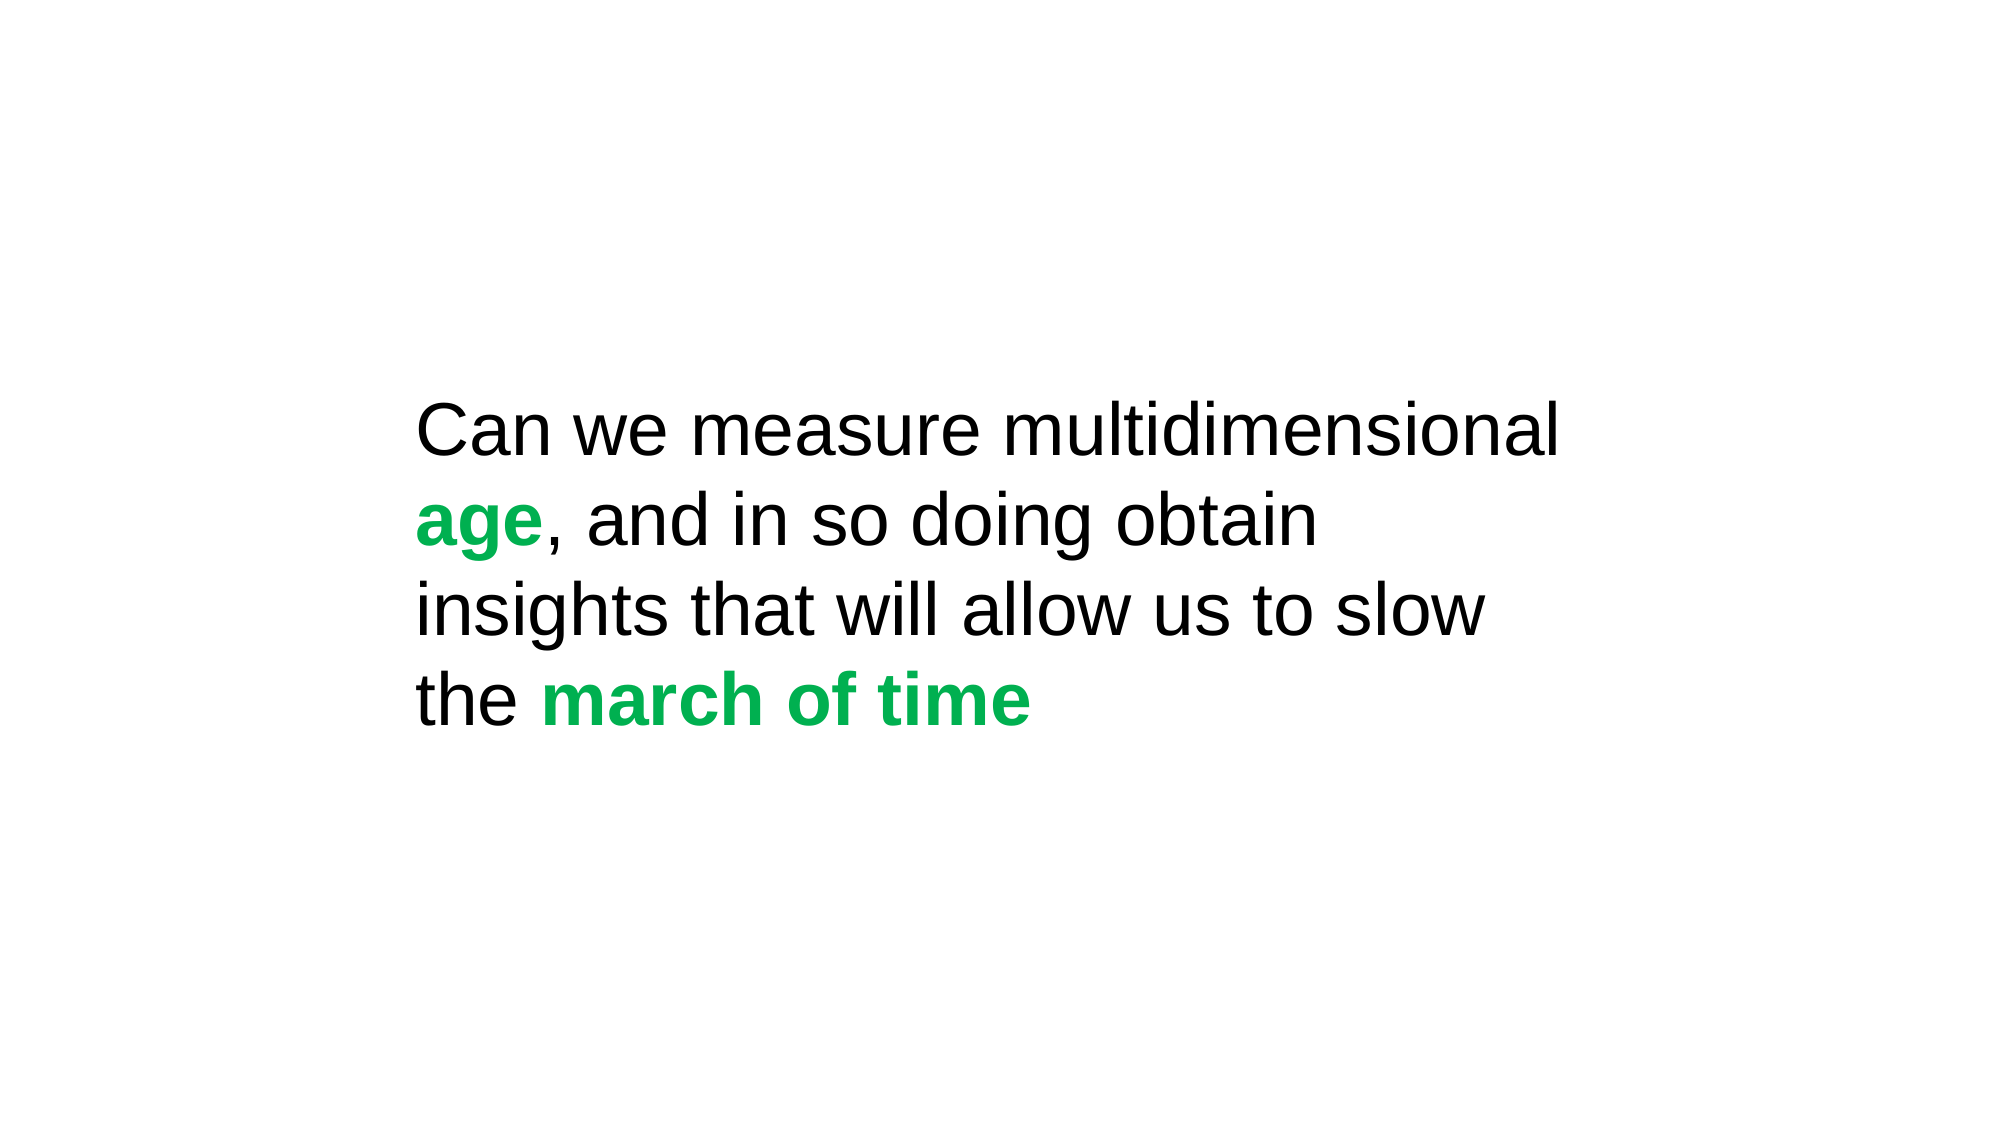

Can we measure multidimensional age, and in so doing obtain insights that will allow us to slow the march of time